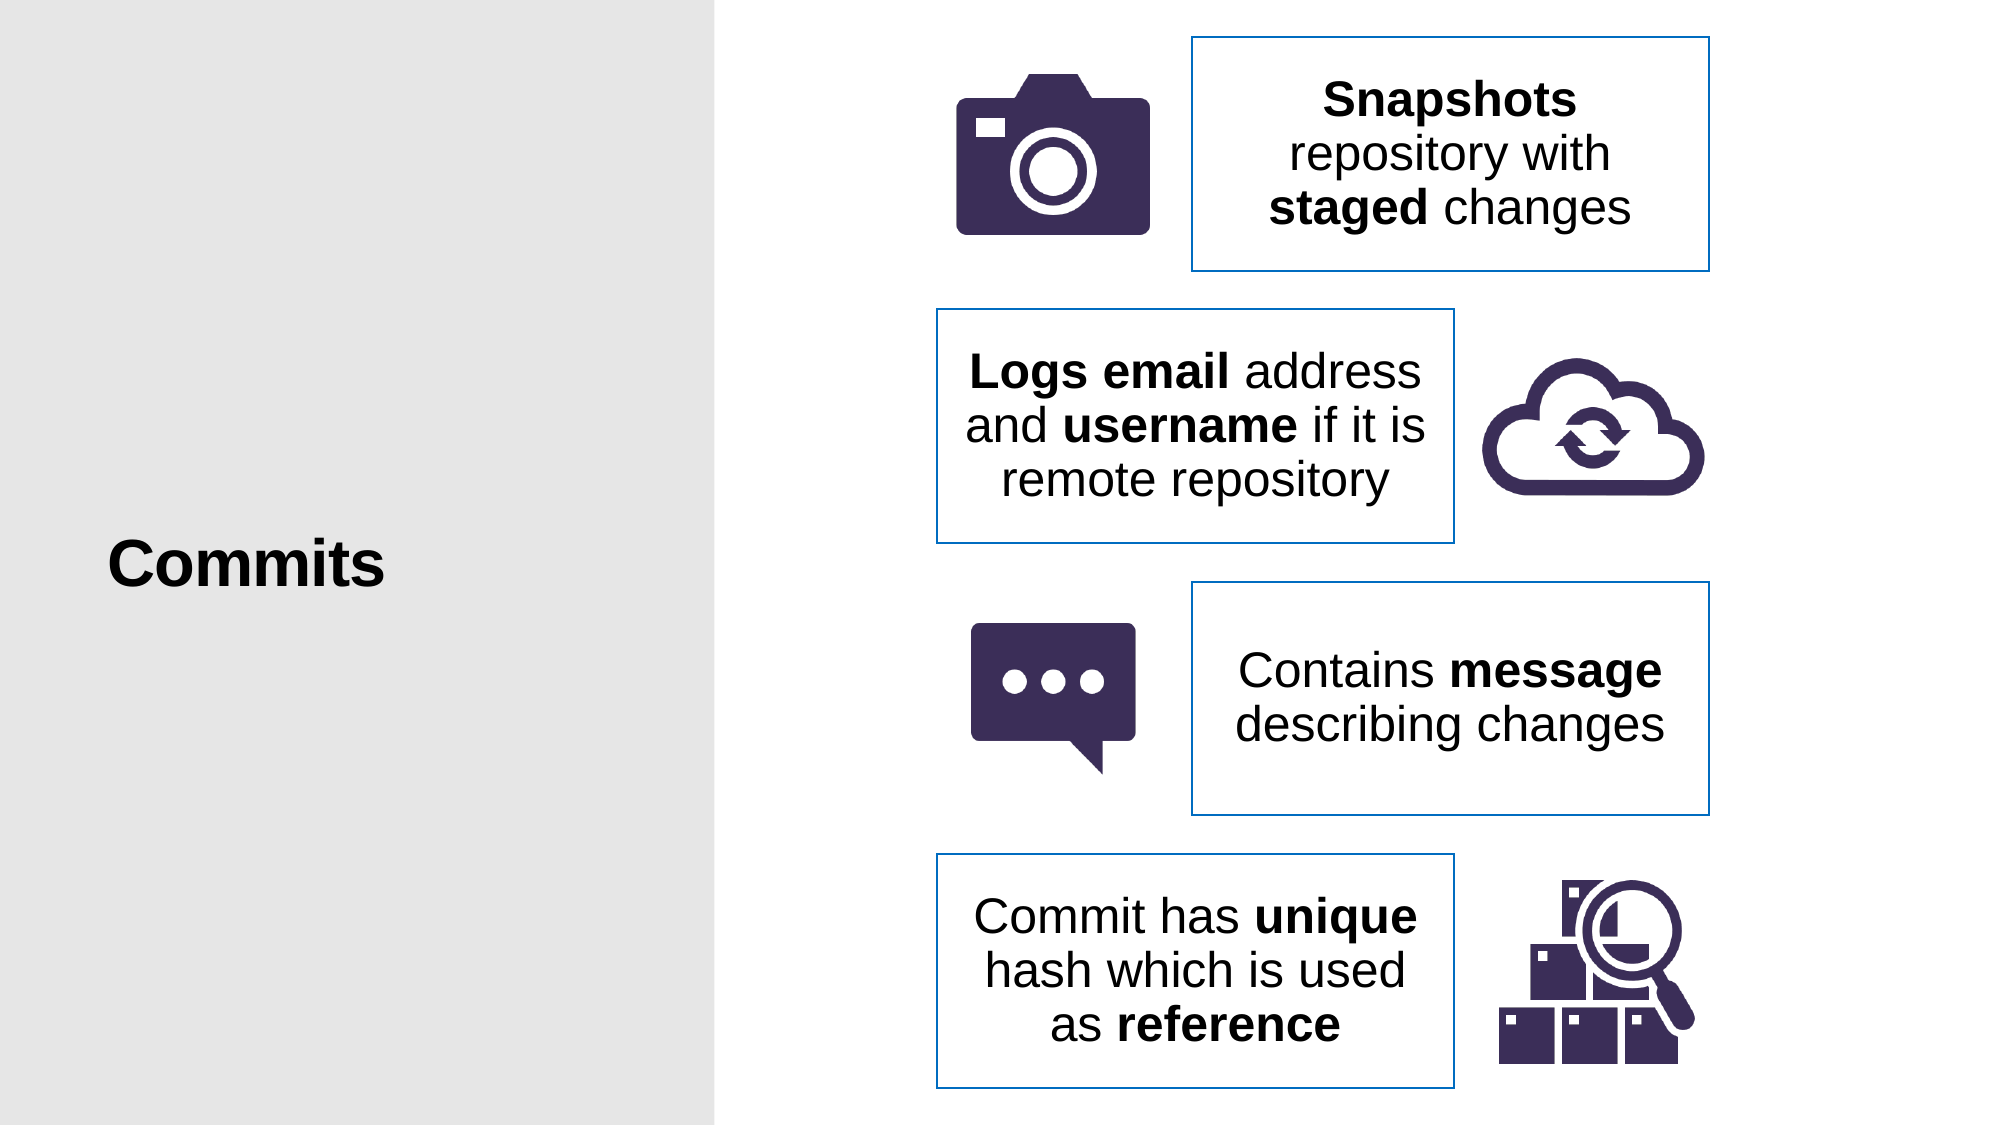

Snapshots repository with staged changes
Logs email address and username if it is remote repository
Contains message describing changes
Commit has unique hash which is used as reference
# Commits